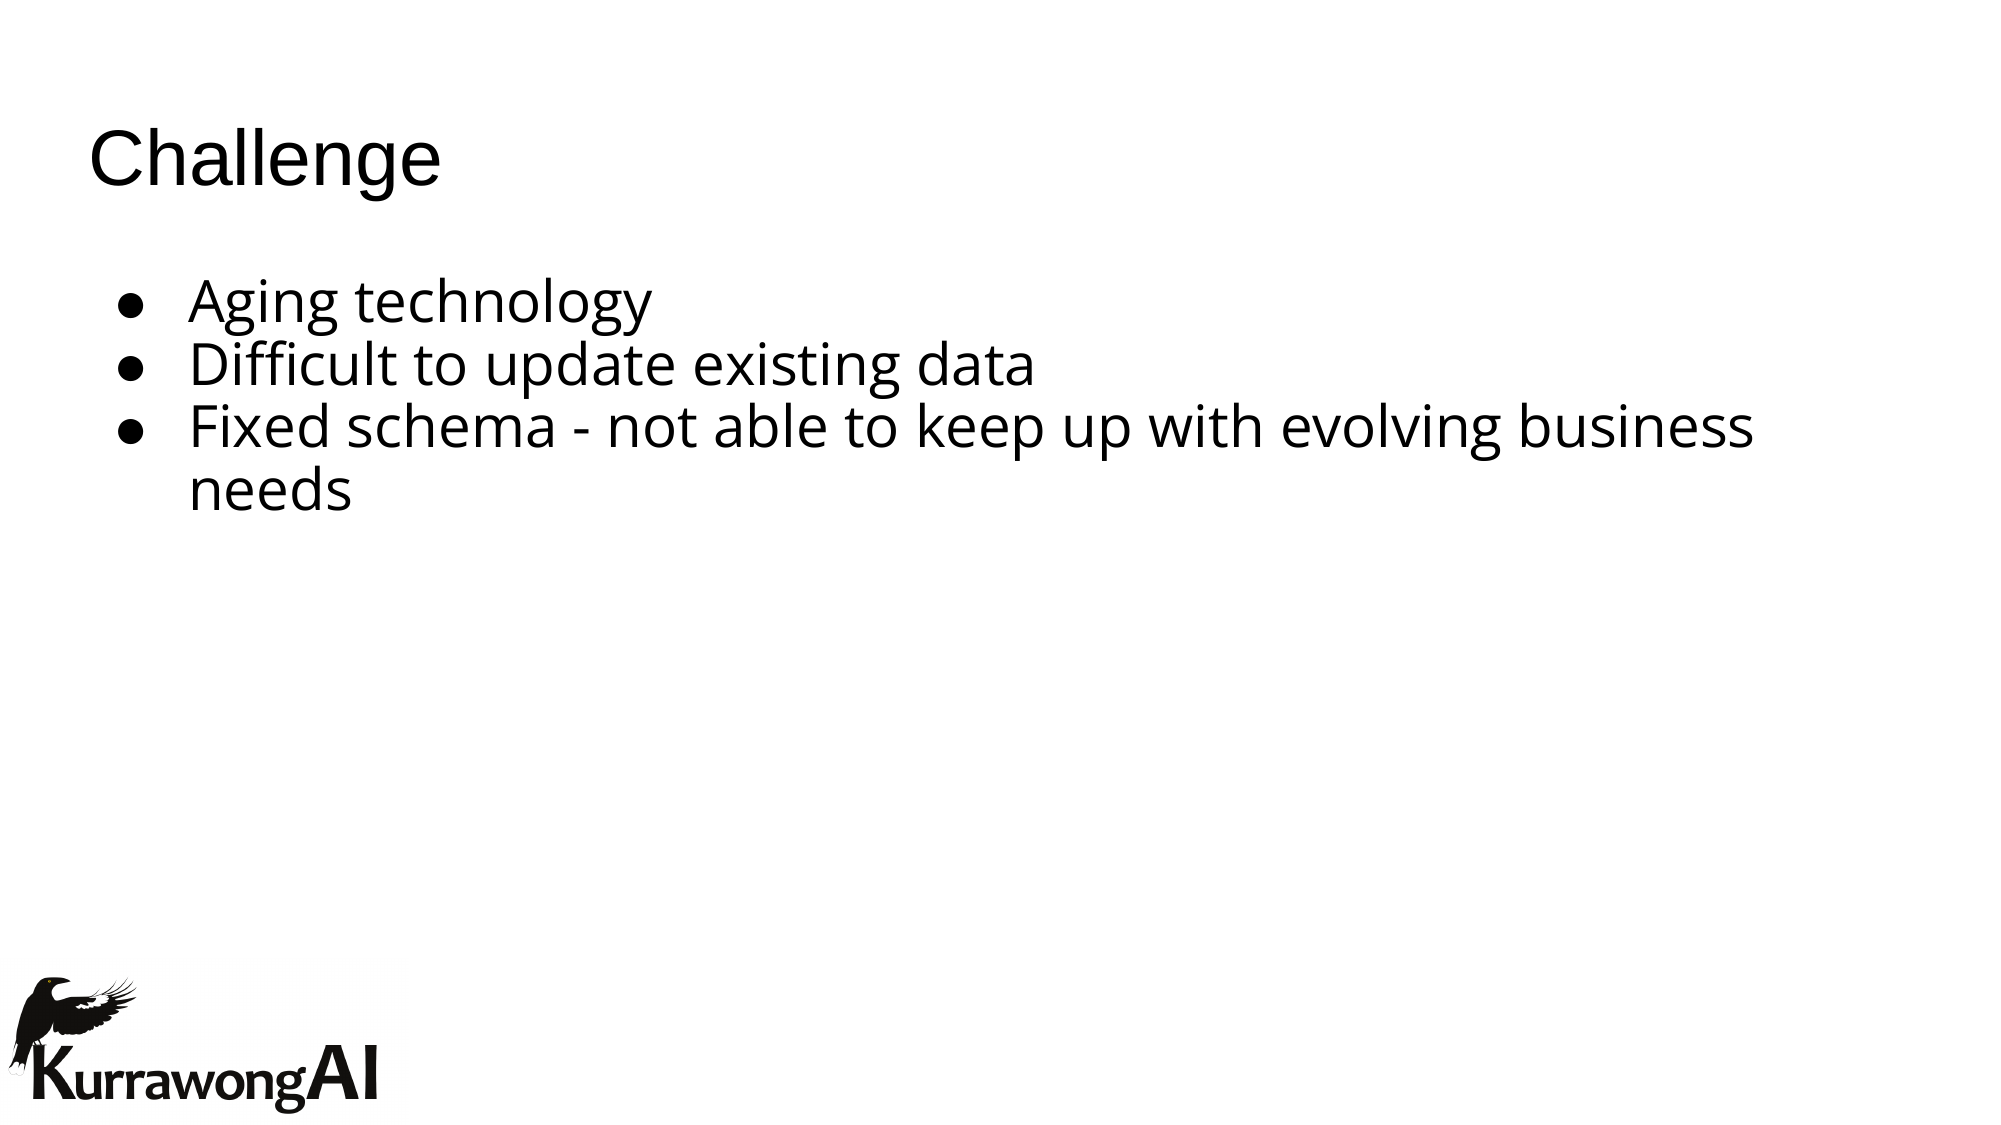

# Challenge
Aging technology
Difficult to update existing data
Fixed schema - not able to keep up with evolving business needs